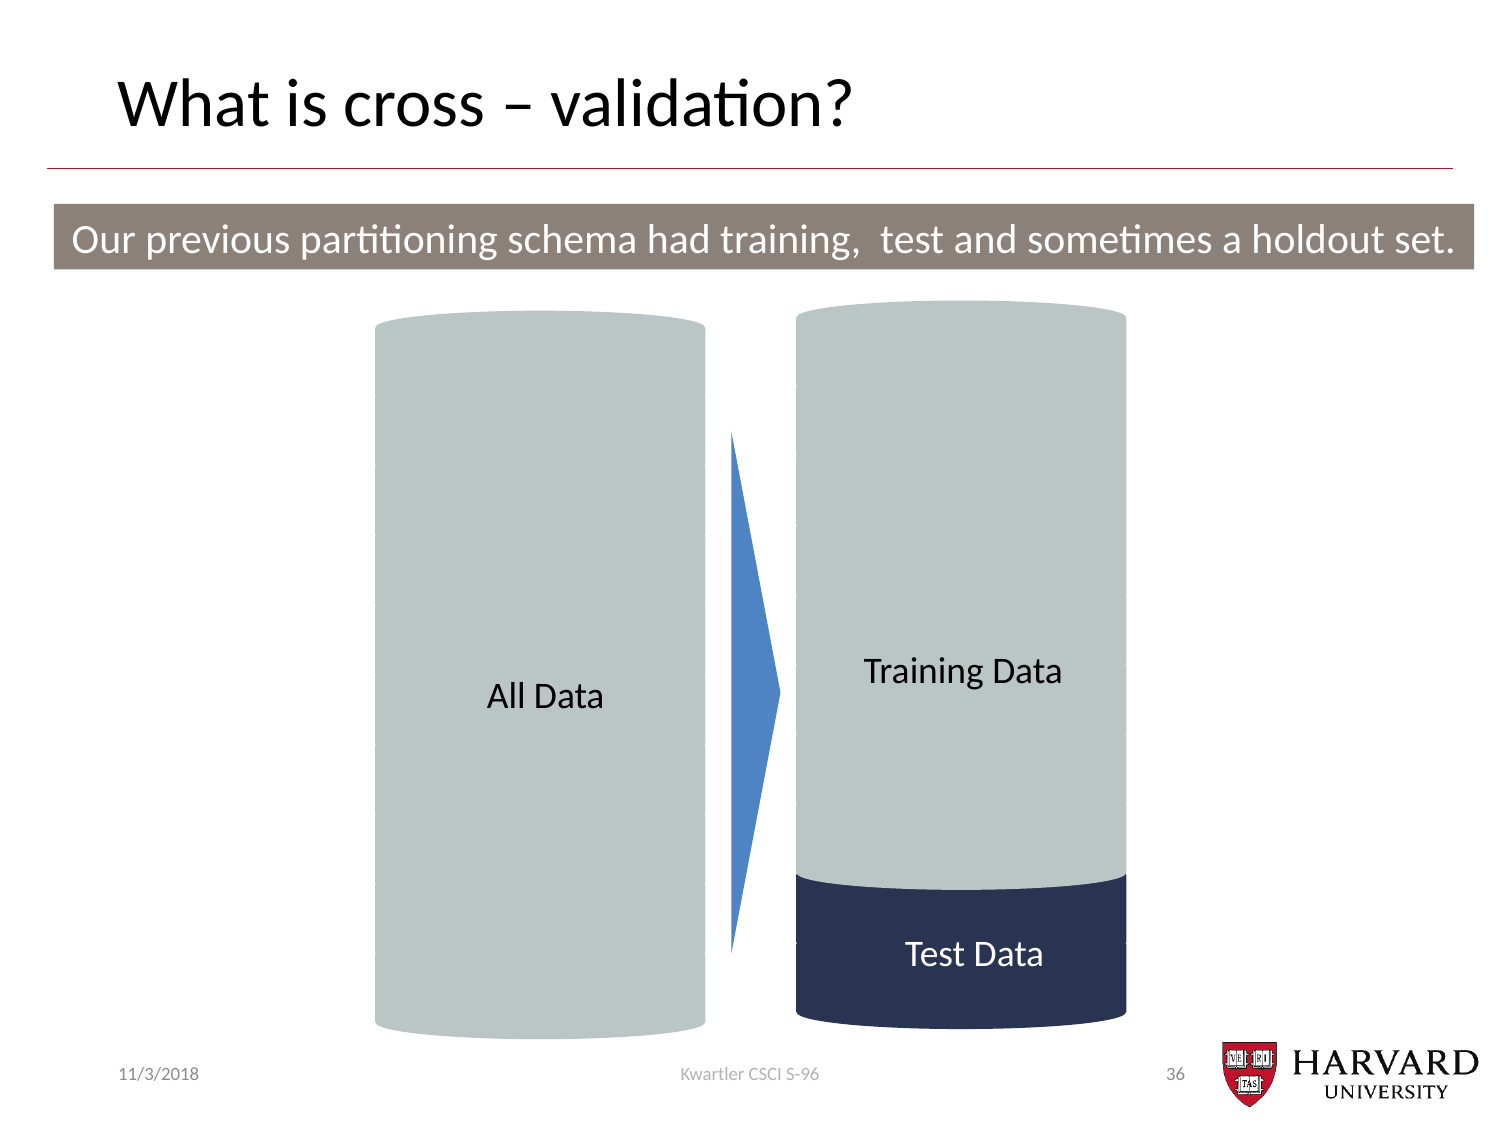

# What is cross – validation?
Our previous partitioning schema had training,  test and sometimes a holdout set.

Training Data

All Data

Test Data

11/3/2018
Kwartler CSCI S-96
36